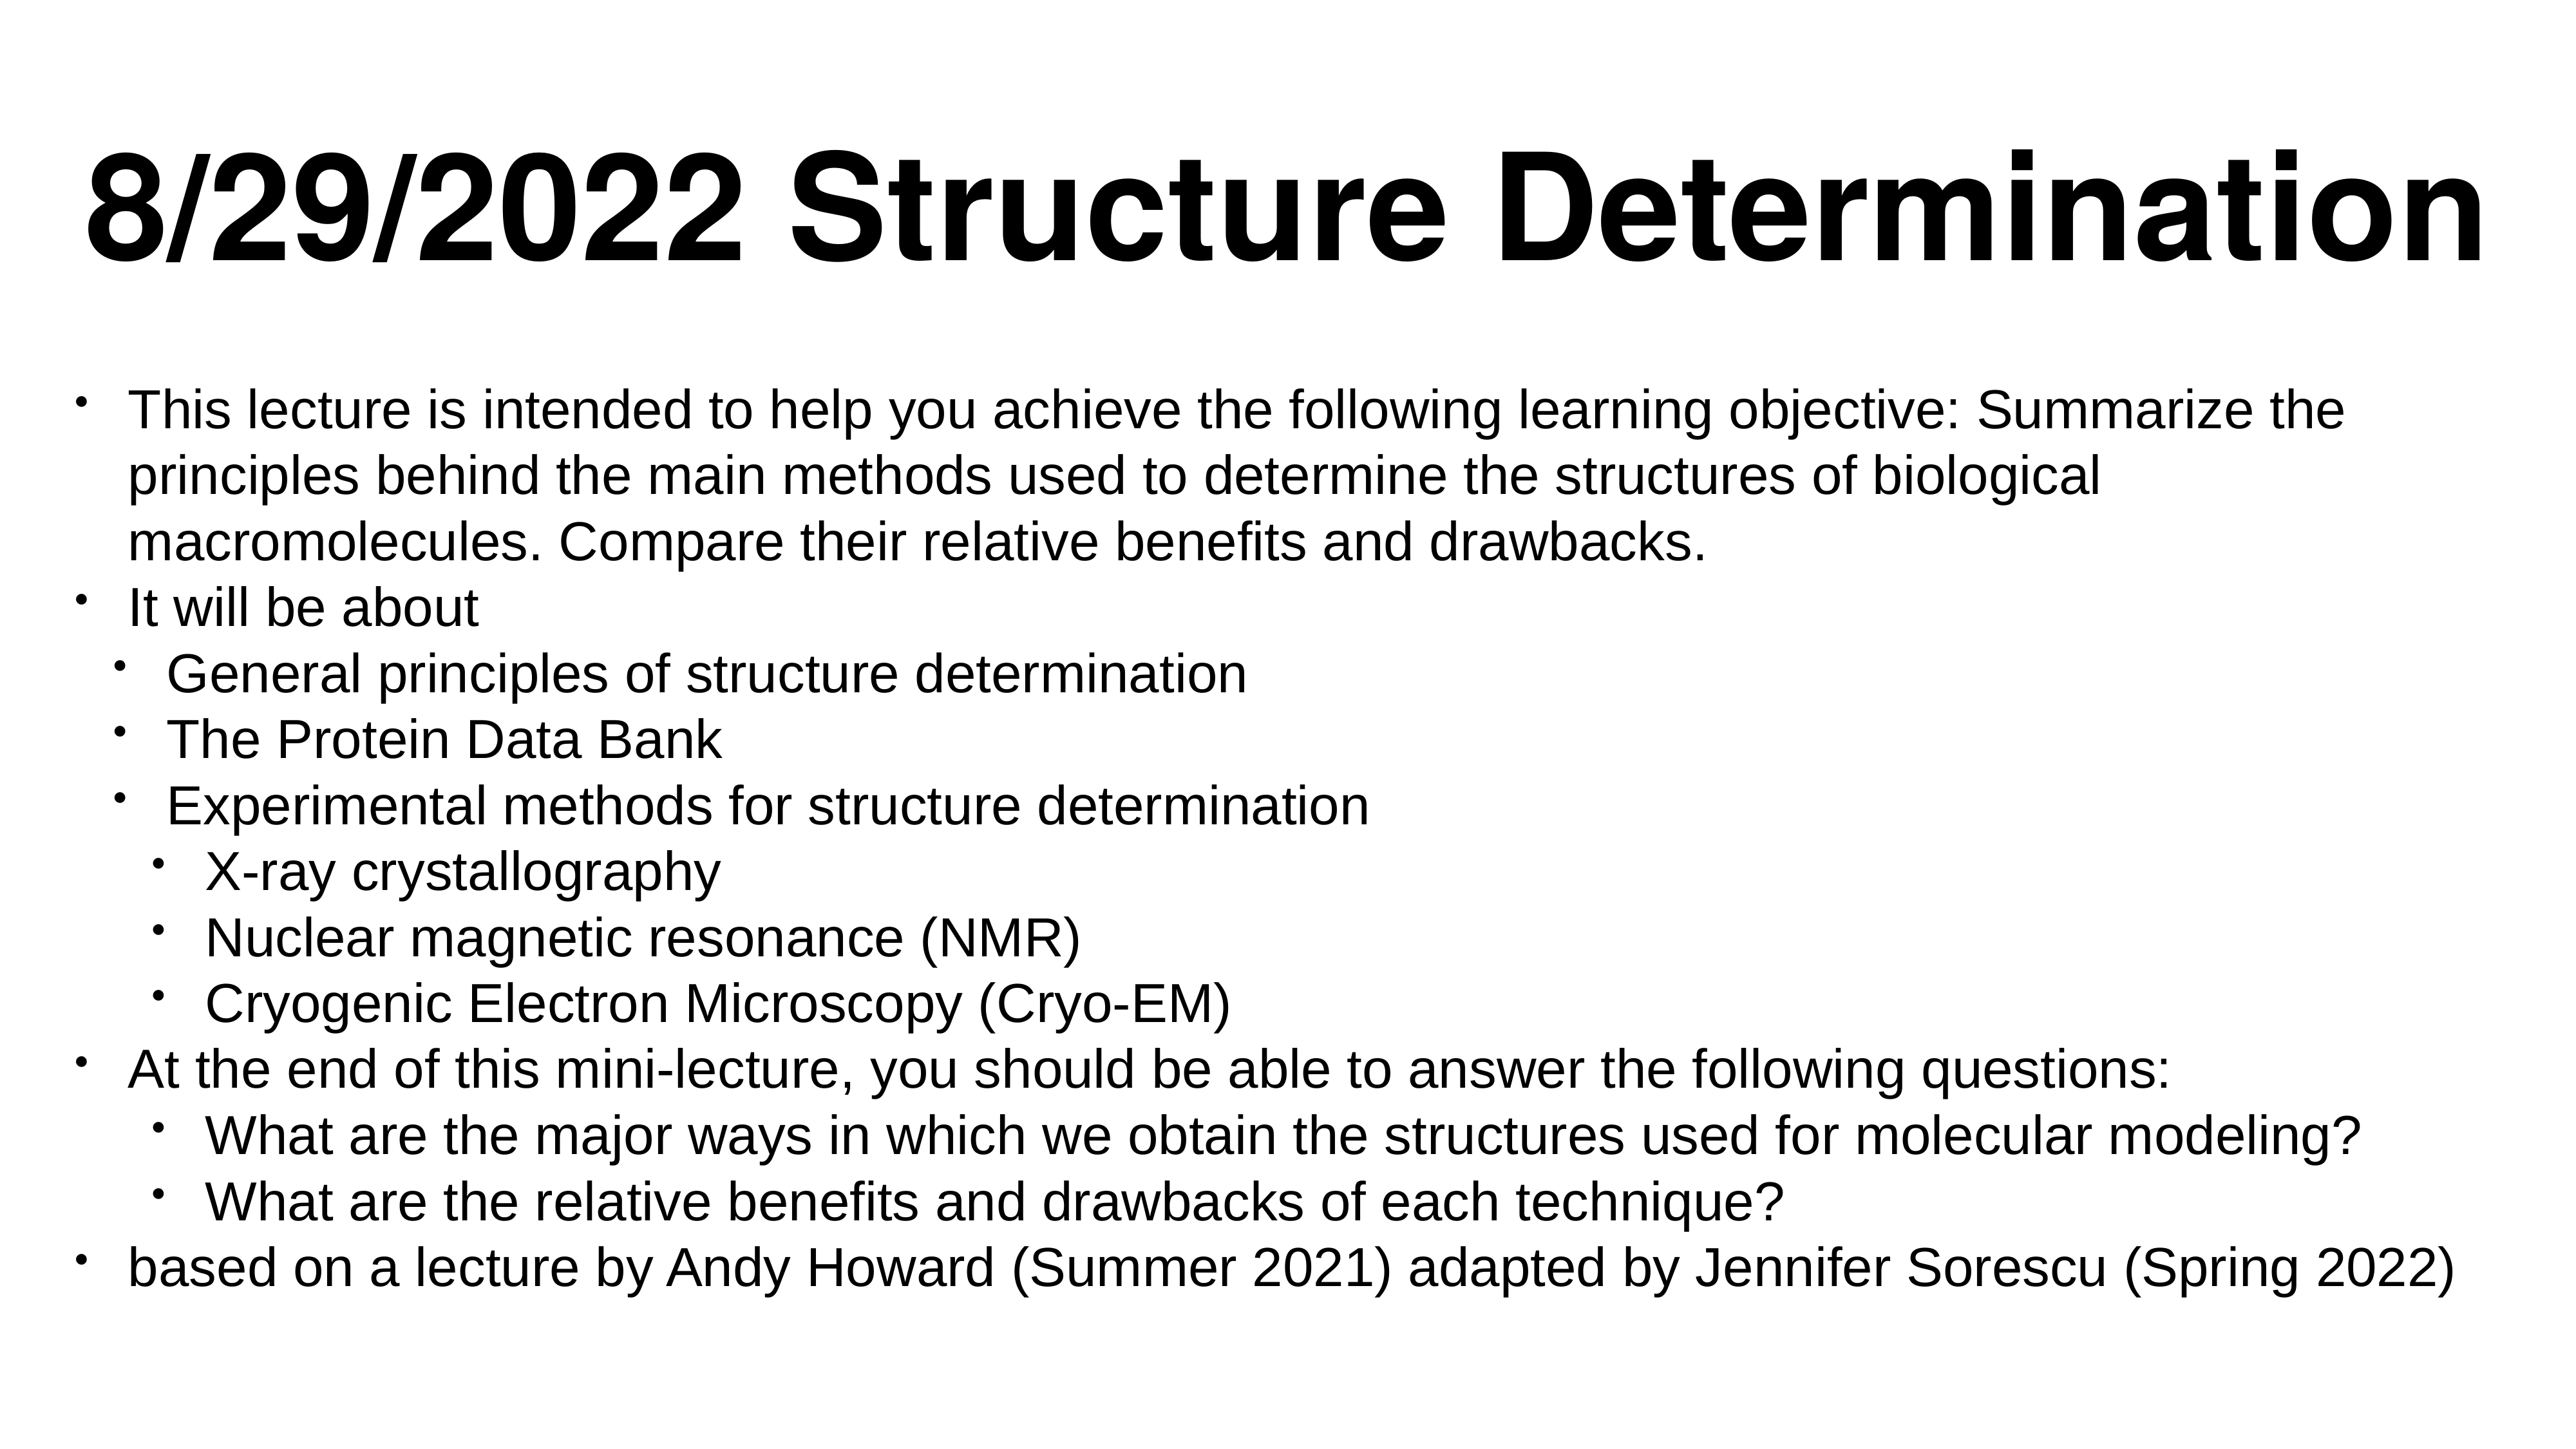

# 8/29/2022 Structure Determination
This lecture is intended to help you achieve the following learning objective: Summarize the principles behind the main methods used to determine the structures of biological macromolecules. Compare their relative benefits and drawbacks.
It will be about
General principles of structure determination
The Protein Data Bank
Experimental methods for structure determination
X-ray crystallography
Nuclear magnetic resonance (NMR)
Cryogenic Electron Microscopy (Cryo-EM)
At the end of this mini-lecture, you should be able to answer the following questions:
What are the major ways in which we obtain the structures used for molecular modeling?
What are the relative benefits and drawbacks of each technique?
based on a lecture by Andy Howard (Summer 2021) adapted by Jennifer Sorescu (Spring 2022)
1